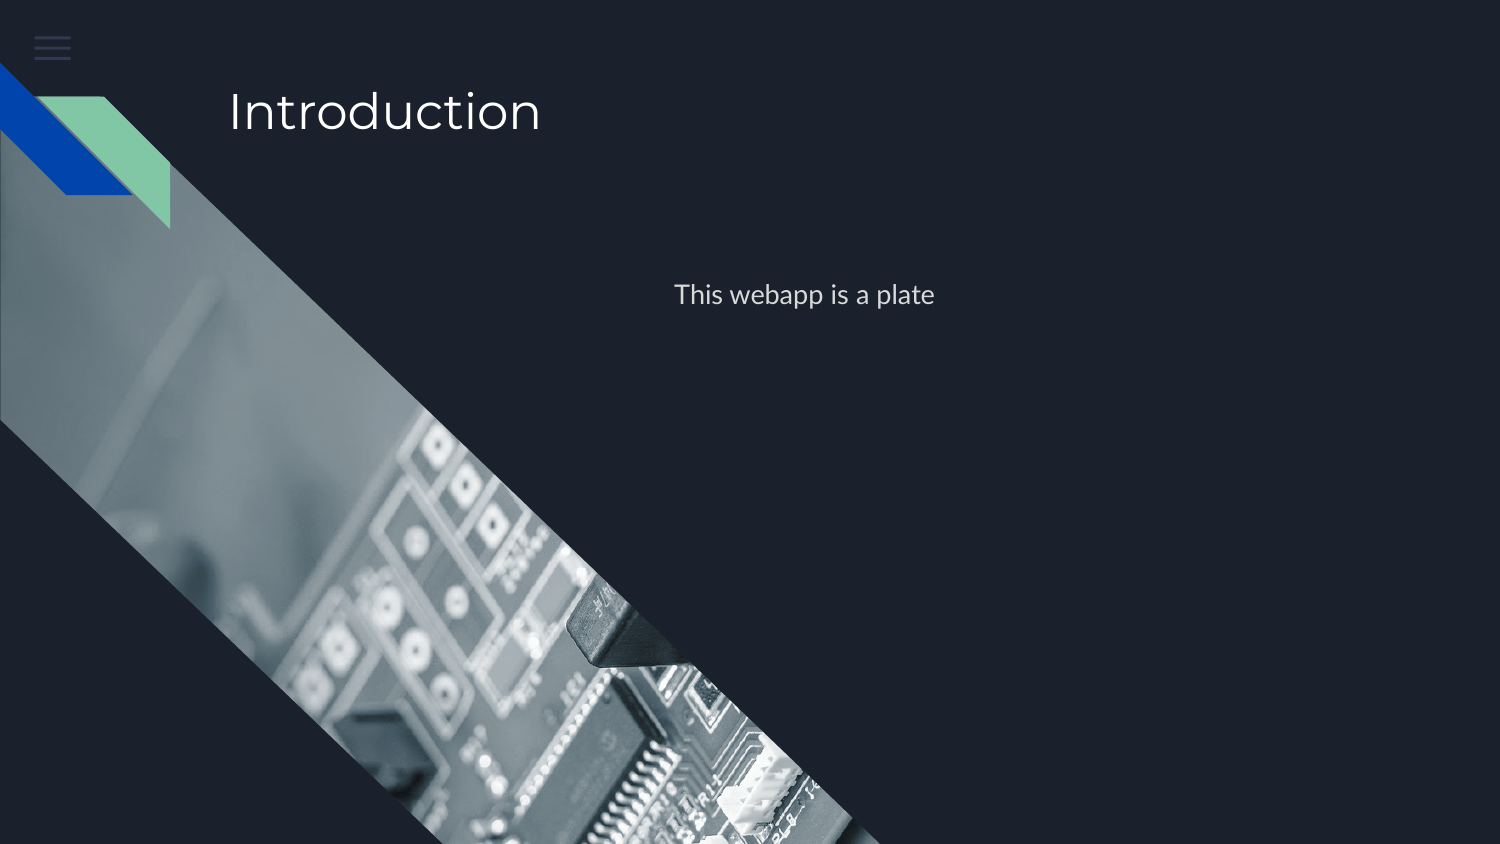

# Introduction
This webapp is a plate